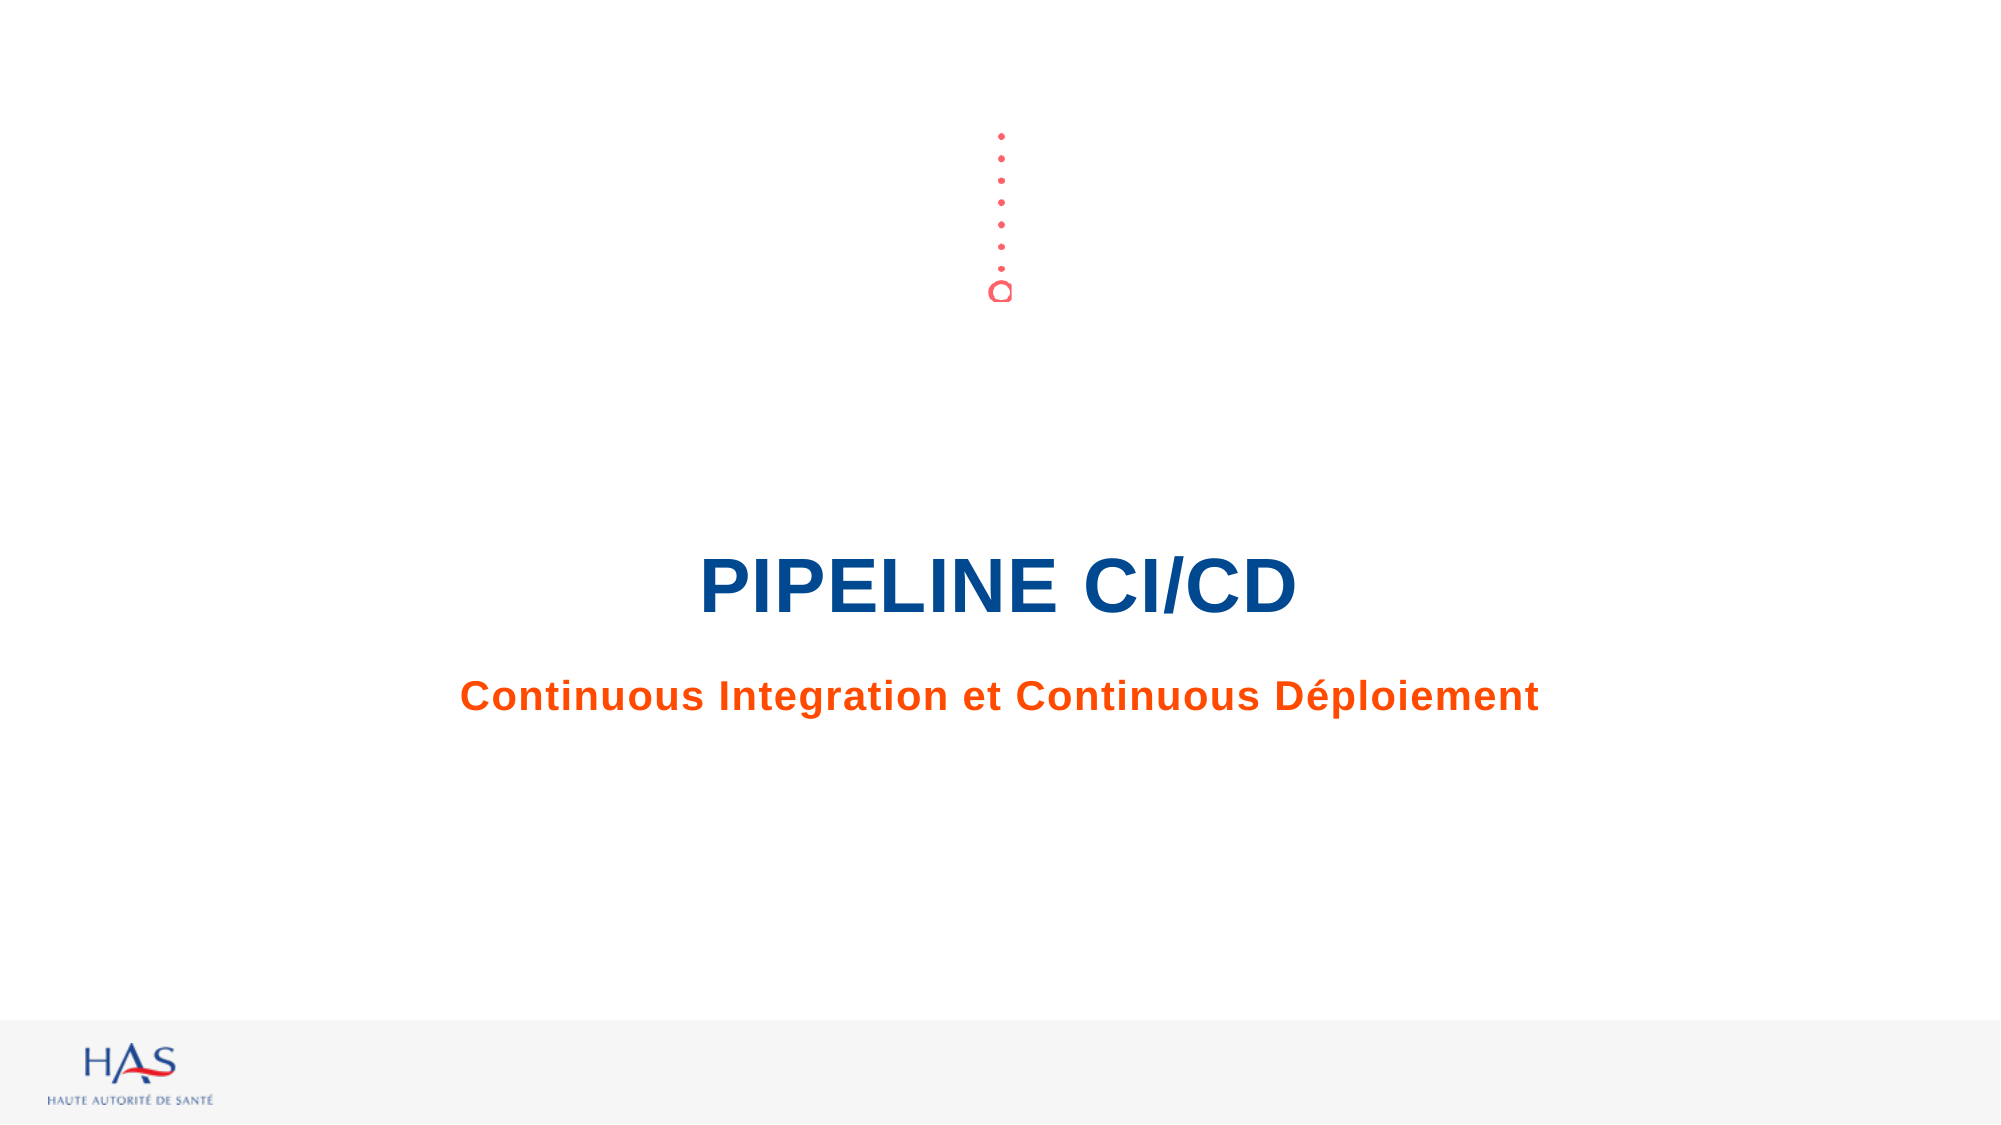

# PIPELINE CI/CD Continuous Integration et Continuous Déploiement